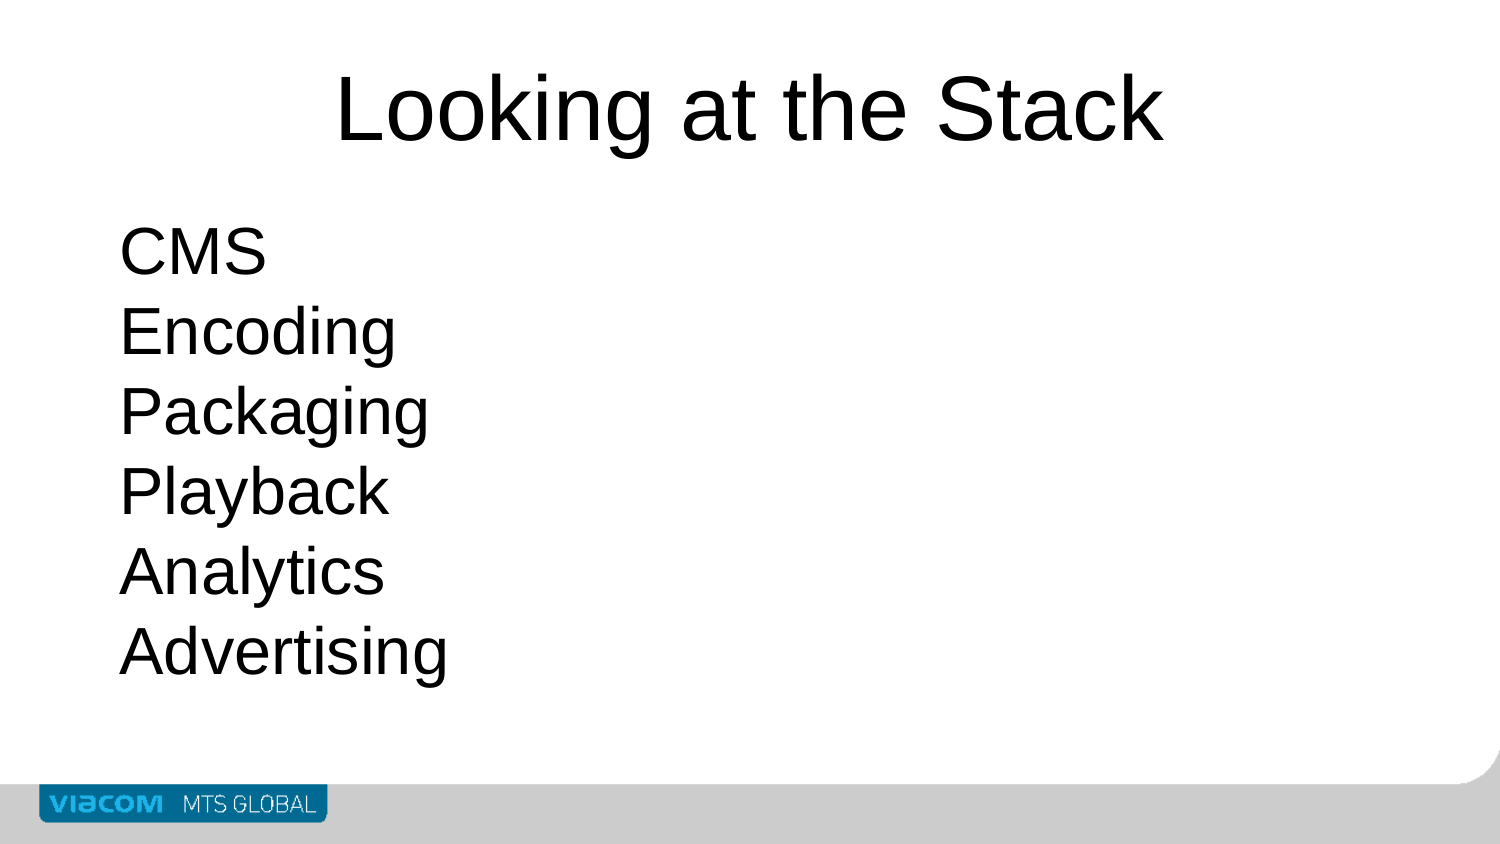

# Looking at the Stack
CMS
Encoding
Packaging
Playback
Analytics
Advertising